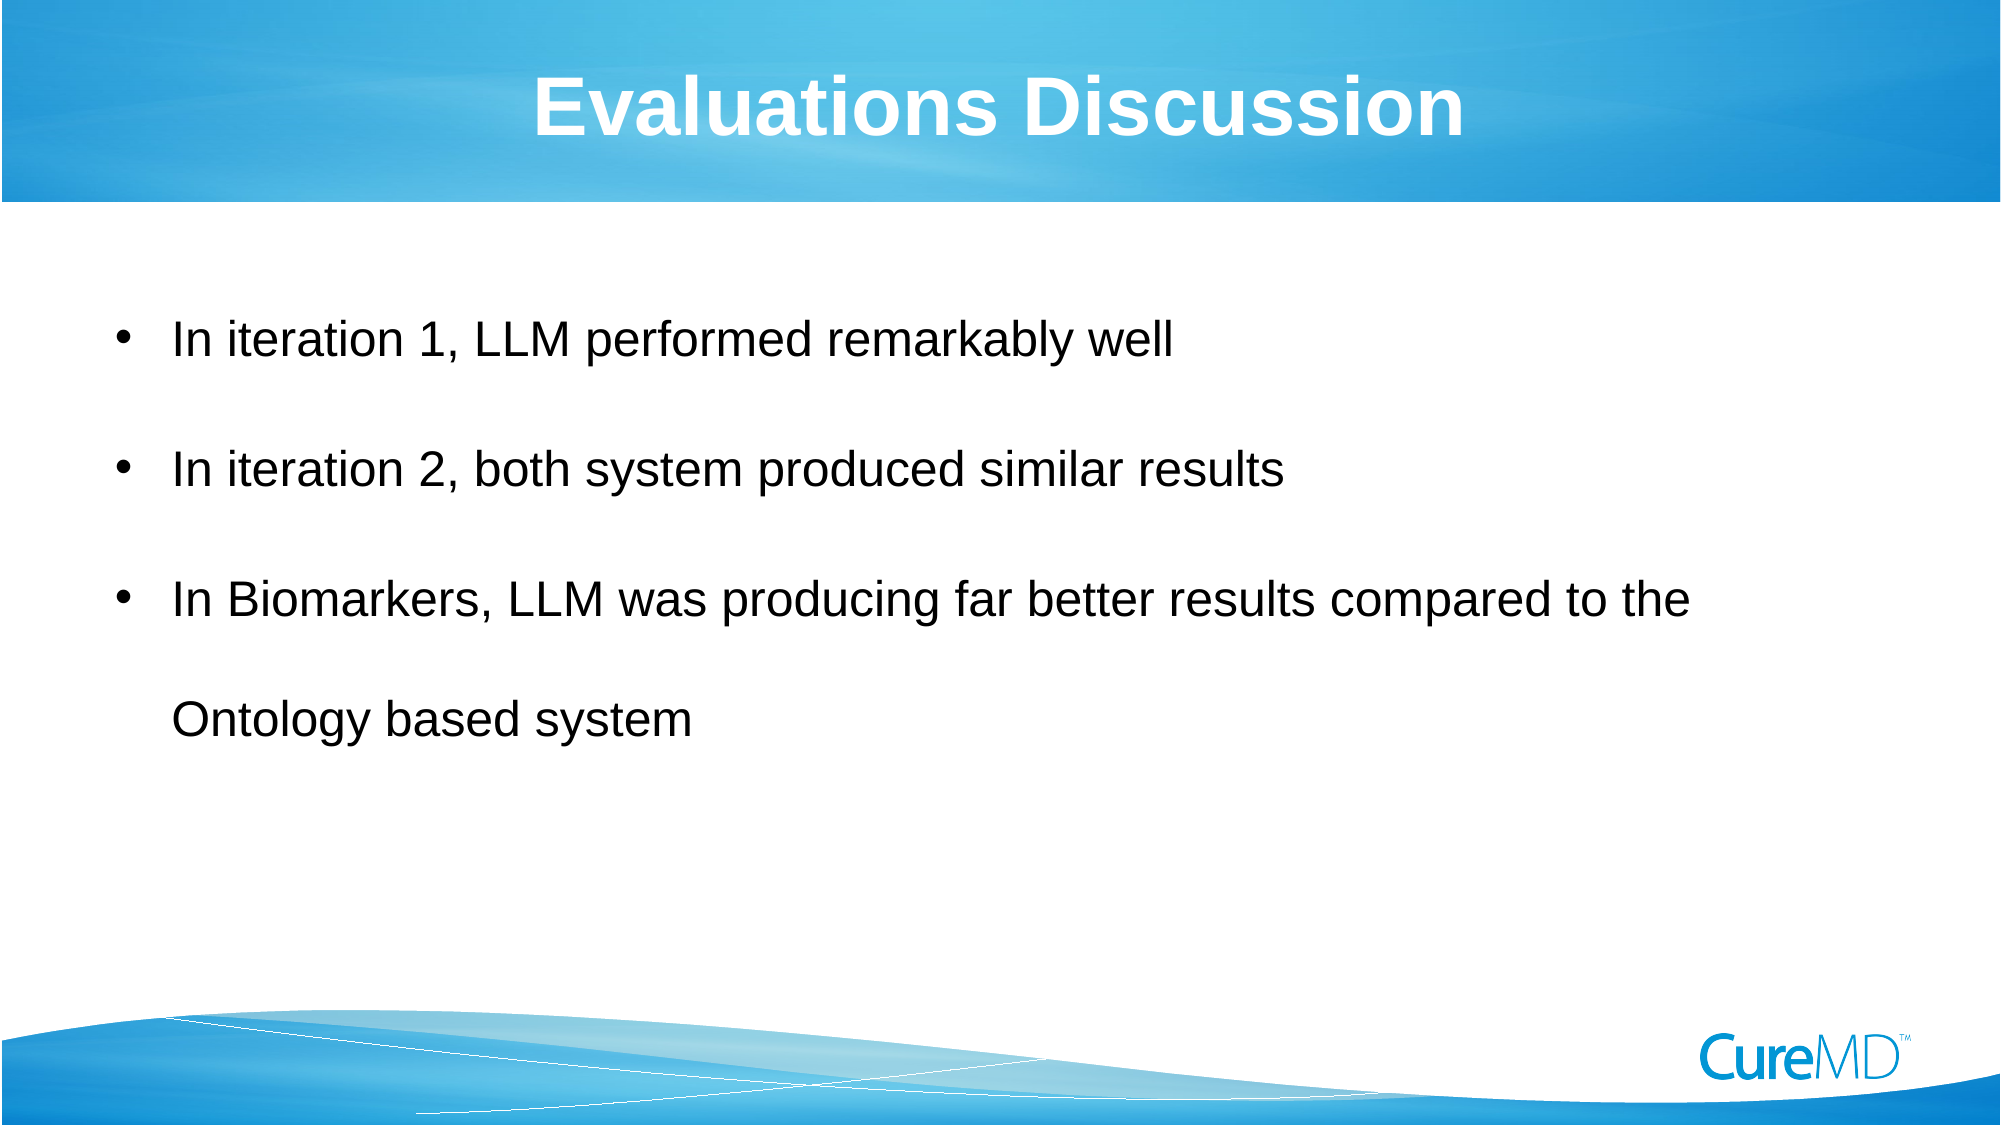

# Evaluations Discussion
In iteration 1, LLM performed remarkably well
In iteration 2, both system produced similar results
In Biomarkers, LLM was producing far better results compared to the Ontology based system